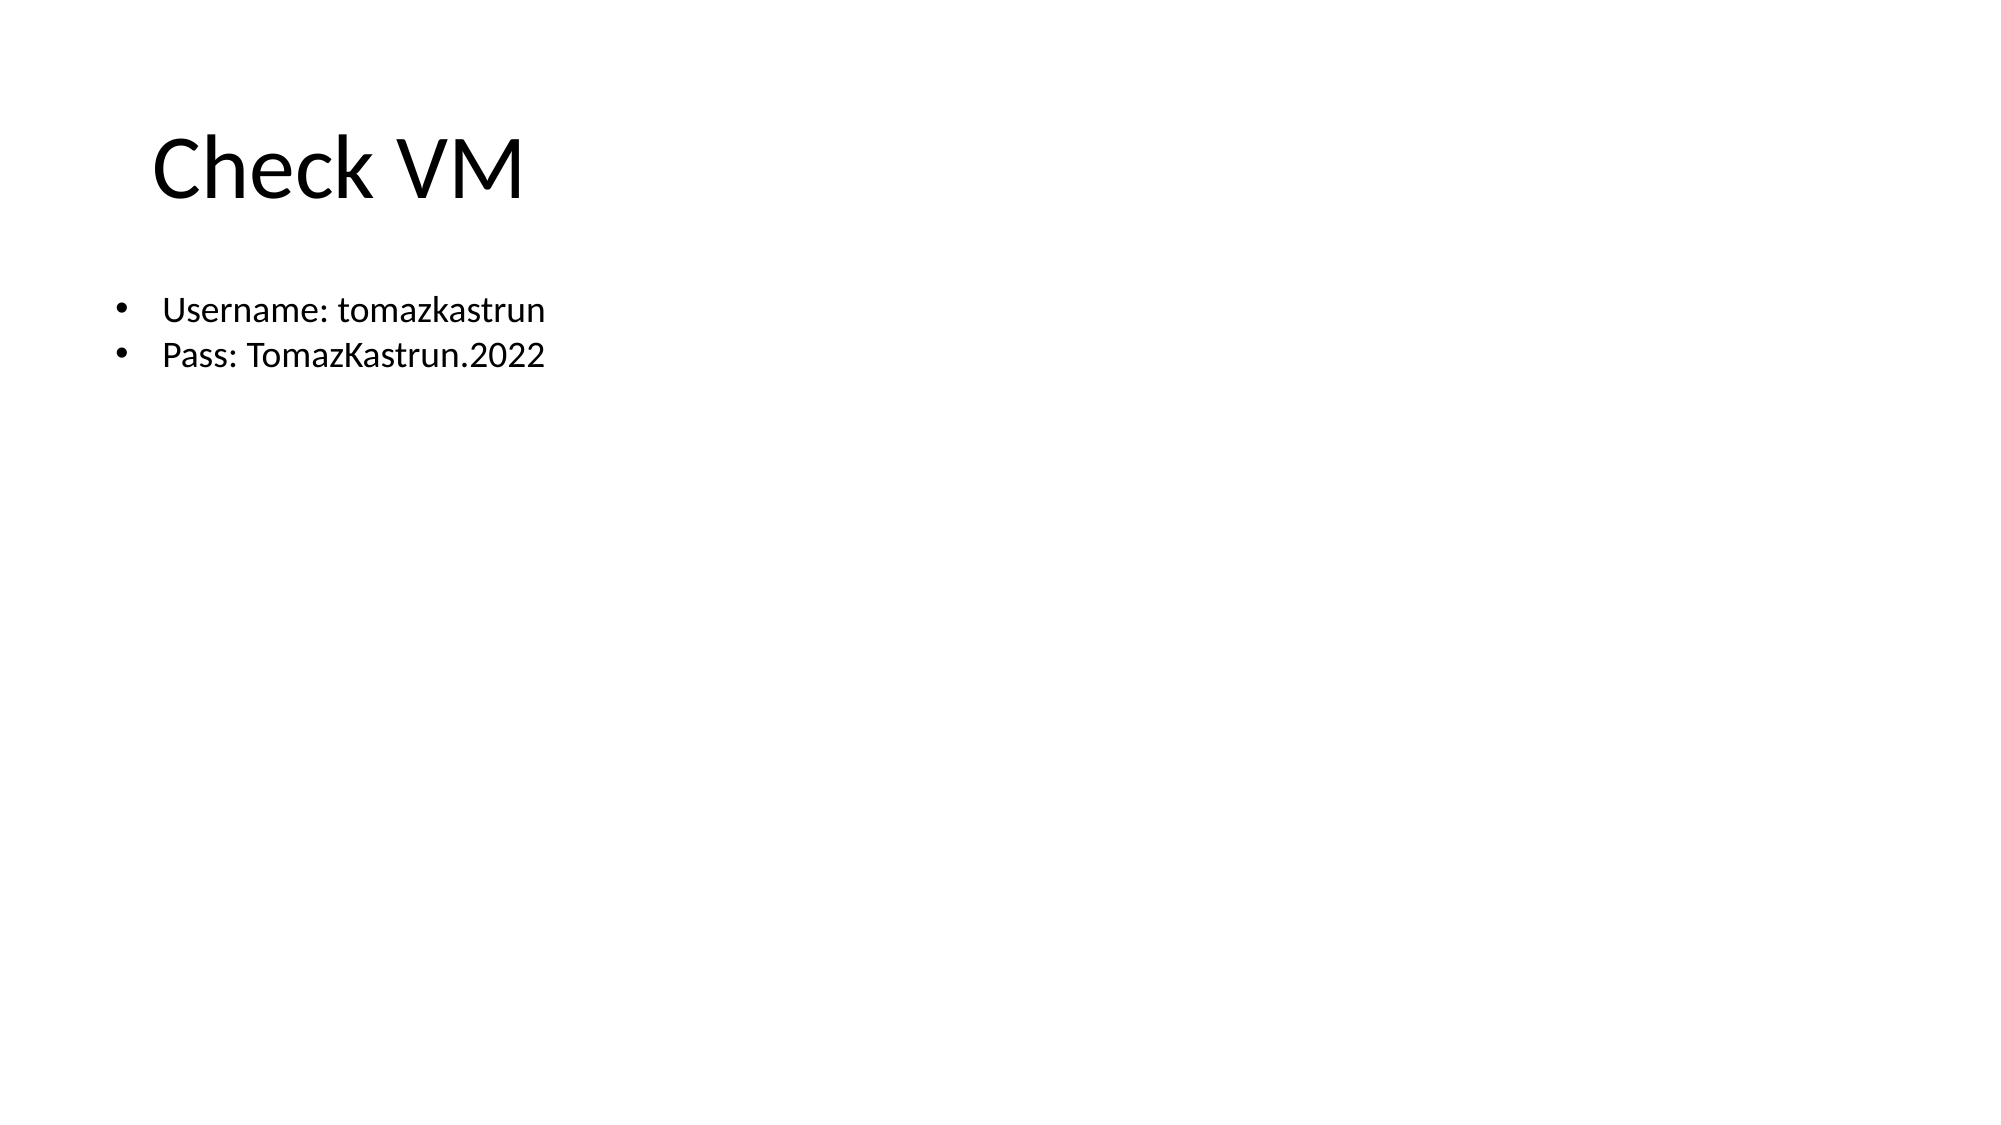

# Check VM
Username: tomazkastrun
Pass: TomazKastrun.2022